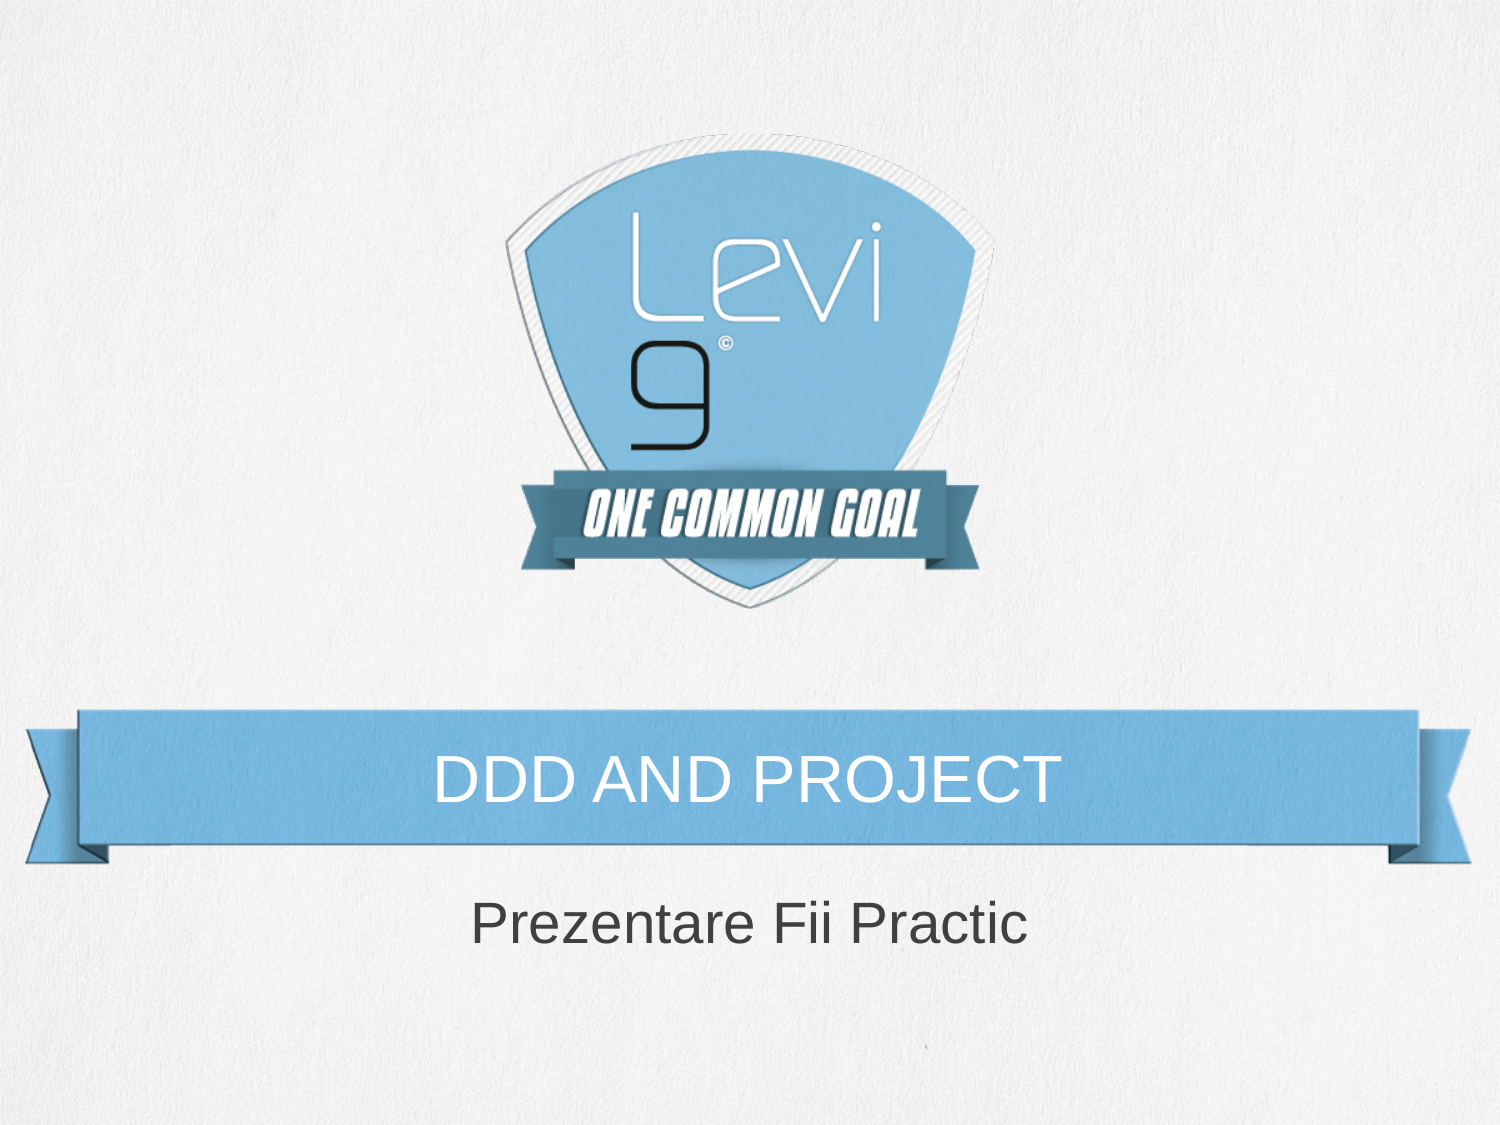

# DDD and PROJECT
Prezentare Fii Practic